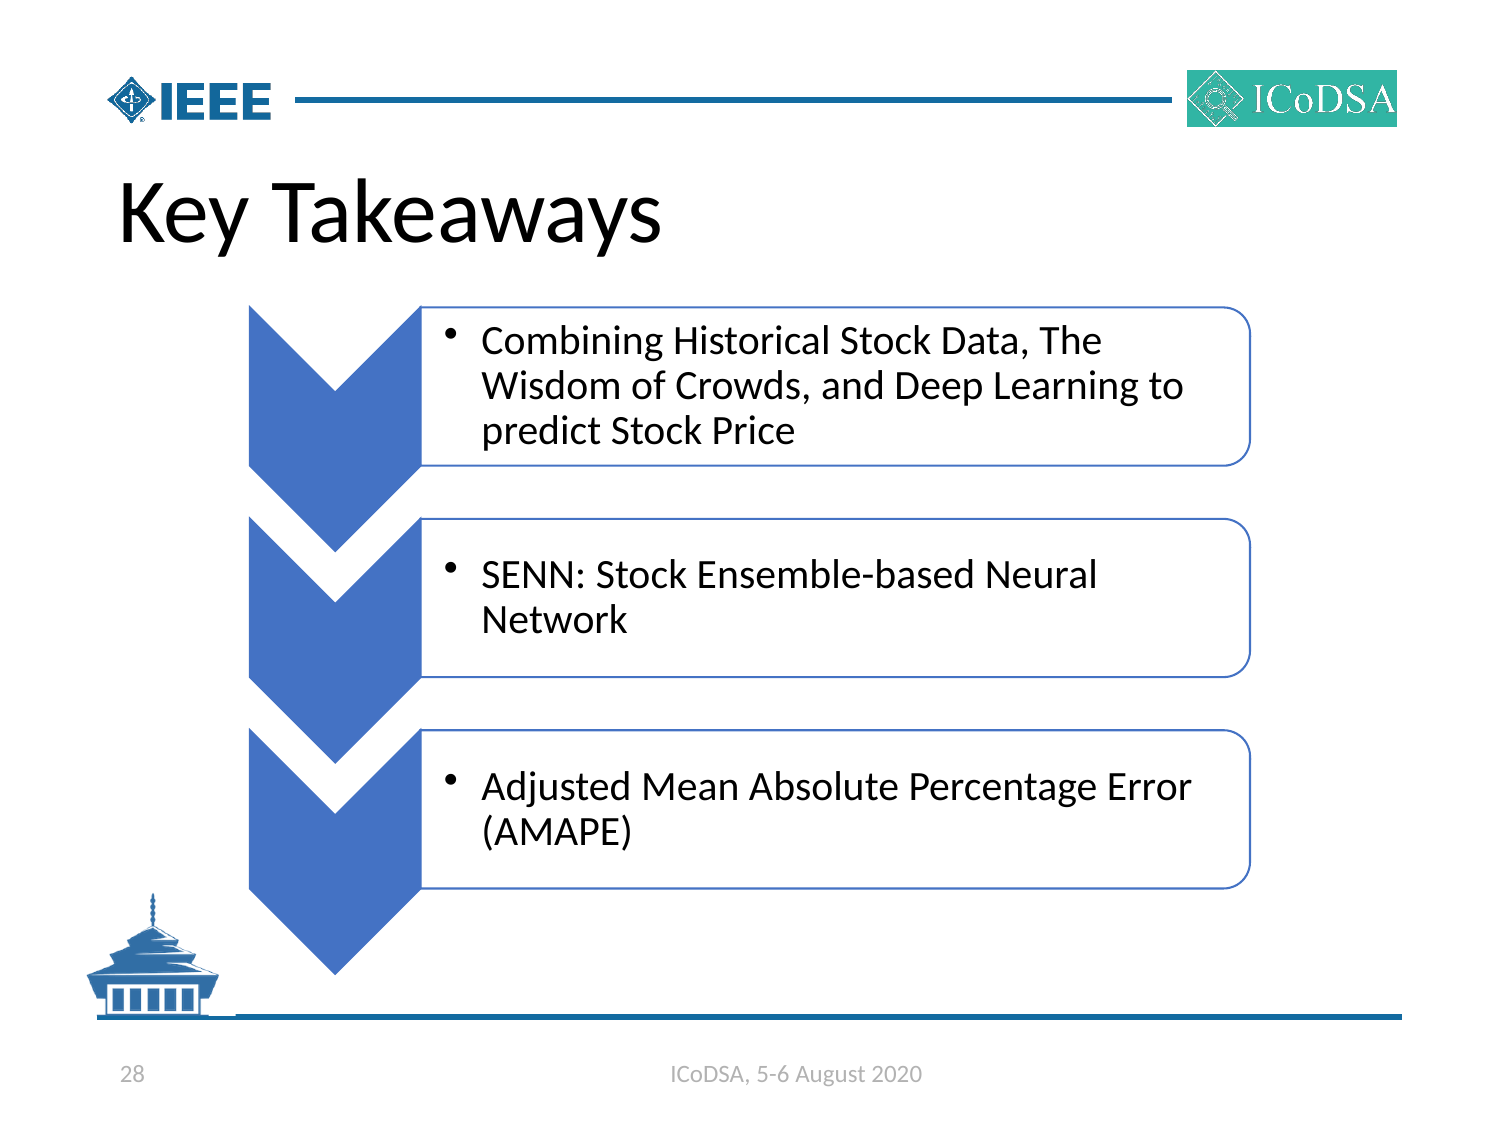

# Key Takeaways

Combining Historical Stock Data, The Wisdom of Crowds, and Deep Learning to predict Stock Price

SENN: Stock Ensemble-based Neural Network

Adjusted Mean Absolute Percentage Error (AMAPE)
28
ICoDSA, 5-6 August 2020